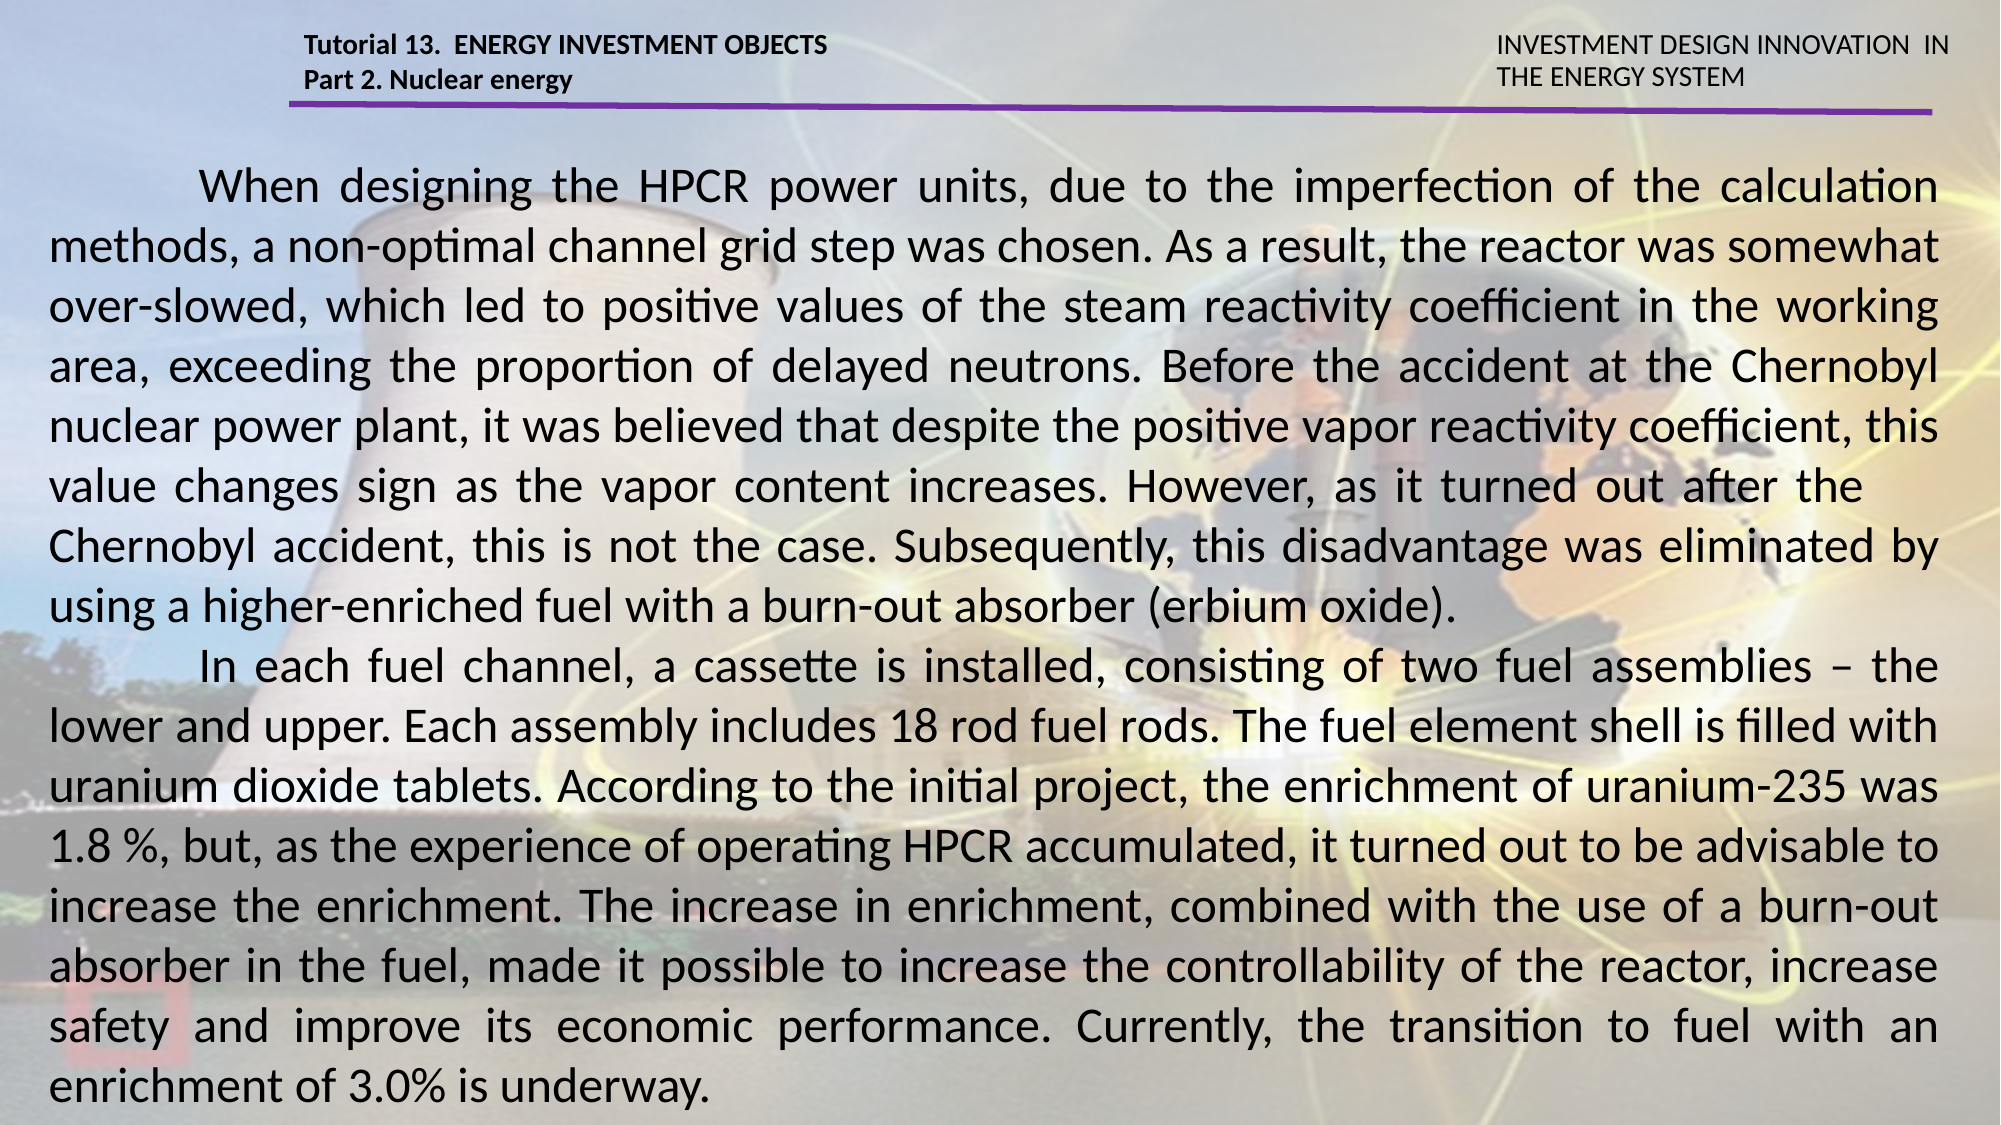

Tutorial 13.  ENERGY INVESTMENT OBJECTS
Part 2. Nuclear energy
INVESTMENT DESIGN INNOVATION  IN
THE ENERGY SYSTEM
	When designing the HPCR power units, due to the imperfection of the calculation methods, a non-optimal channel grid step was chosen. As a result, the reactor was somewhat over-slowed, which led to positive values of the steam reactivity coefficient in the working area, exceeding the proportion of delayed neutrons. Before the accident at the Chernobyl nuclear power plant, it was believed that despite the positive vapor reactivity coefficient, this value changes sign as the vapor content increases. However, as it turned out after the 	Chernobyl accident, this is not the case. Subsequently, this disadvantage was eliminated by using a higher-enriched fuel with a burn-out absorber (erbium oxide).
	In each fuel channel, a cassette is installed, consisting of two fuel assemblies – the lower and upper. Each assembly includes 18 rod fuel rods. The fuel element shell is filled with uranium dioxide tablets. According to the initial project, the enrichment of uranium-235 was 1.8 %, but, as the experience of operating HPCR accumulated, it turned out to be advisable to increase the enrichment. The increase in enrichment, combined with the use of a burn-out absorber in the fuel, made it possible to increase the controllability of the reactor, increase safety and improve its economic performance. Currently, the transition to fuel with an enrichment of 3.0% is underway.